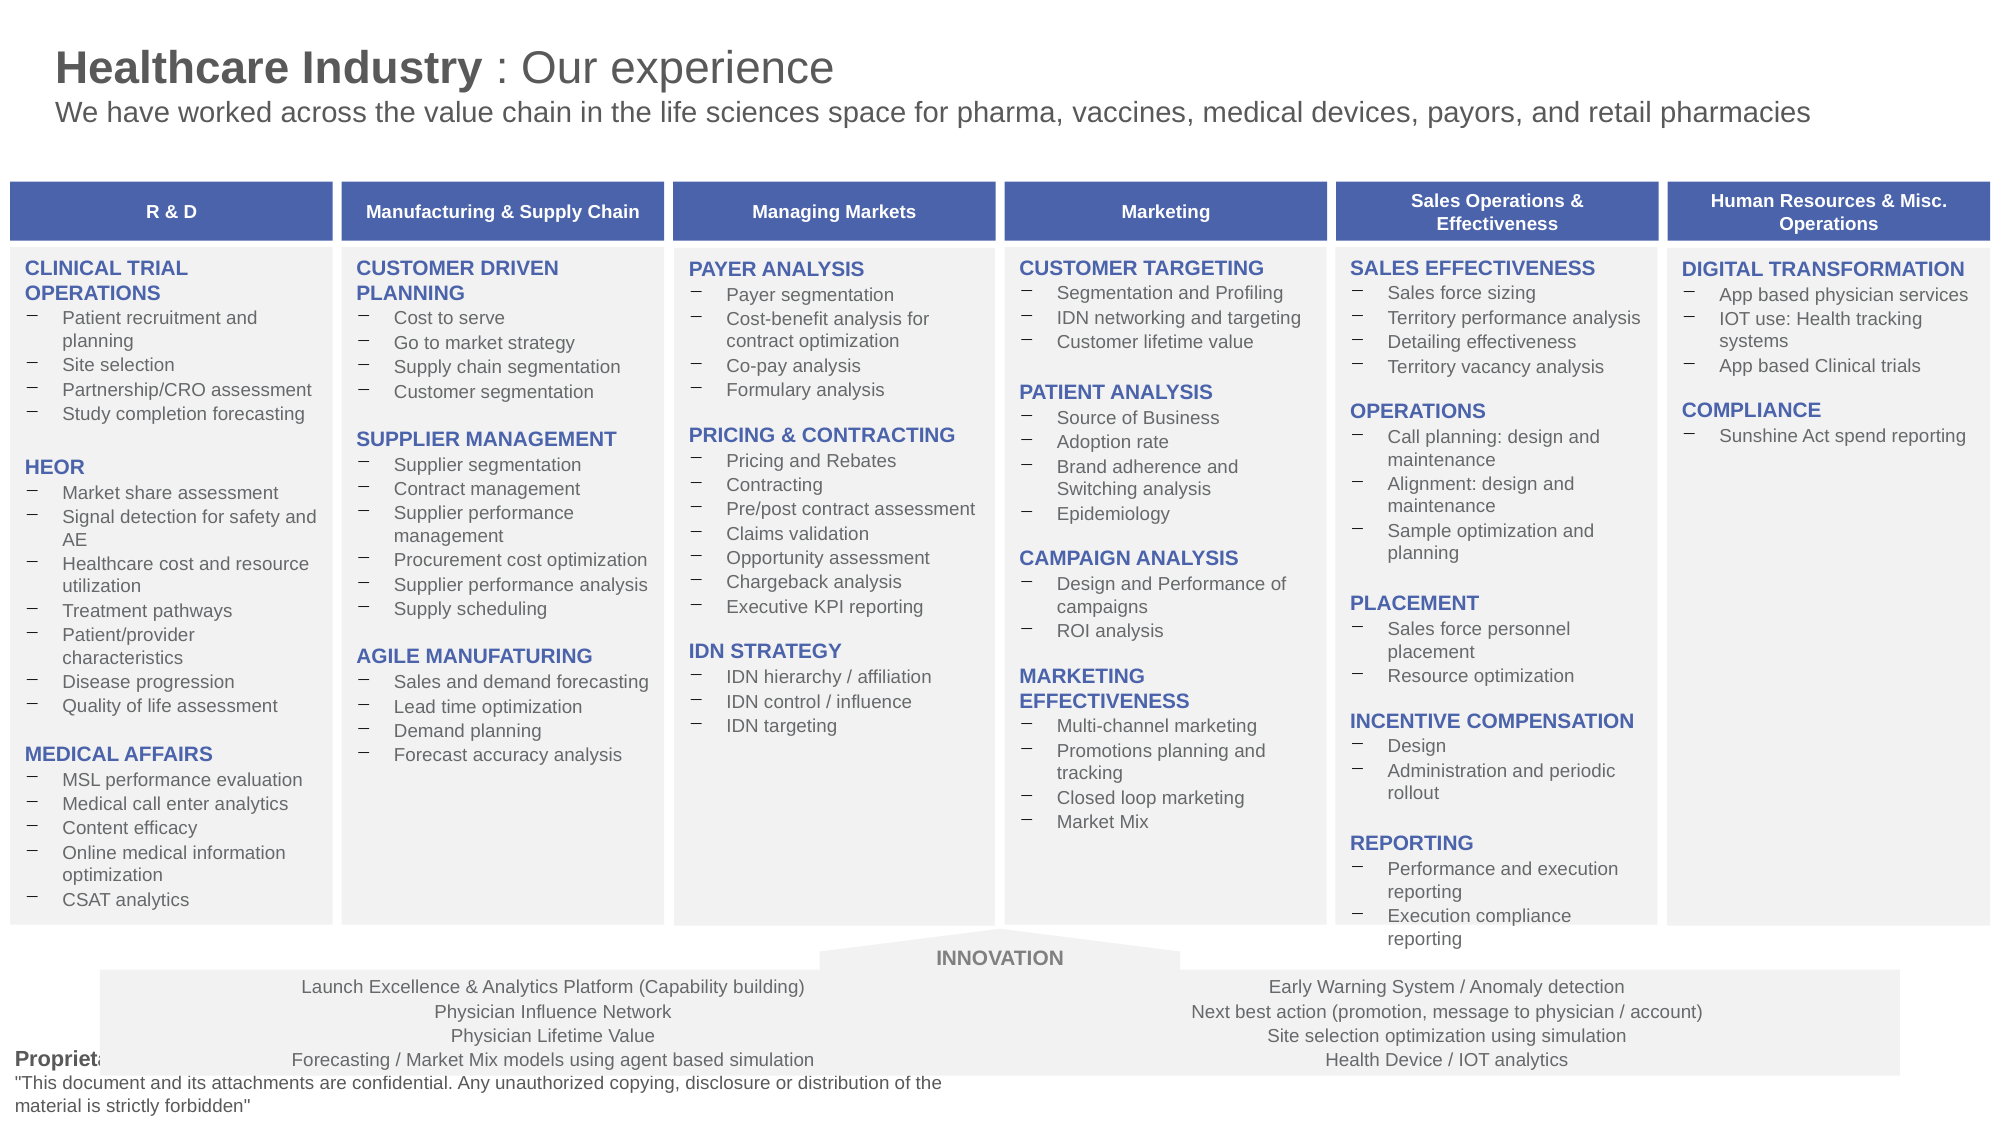

Healthcare Industry : Our experience
We have worked across the value chain in the life sciences space for pharma, vaccines, medical devices, payors, and retail pharmacies
R & D
Manufacturing & Supply Chain
Managing Markets
Marketing
Sales Operations & Effectiveness
Human Resources & Misc. Operations
CUSTOMER DRIVEN PLANNING
Cost to serve
Go to market strategy
Supply chain segmentation
Customer segmentation

SUPPLIER MANAGEMENT
Supplier segmentation
Contract management
Supplier performance management
Procurement cost optimization
Supplier performance analysis
Supply scheduling

AGILE MANUFATURING
Sales and demand forecasting
Lead time optimization
Demand planning
Forecast accuracy analysis
CLINICAL TRIAL OPERATIONS
Patient recruitment and planning
Site selection
Partnership/CRO assessment
Study completion forecasting

HEOR
Market share assessment
Signal detection for safety and AE
Healthcare cost and resource utilization
Treatment pathways
Patient/provider characteristics
Disease progression
Quality of life assessment

MEDICAL AFFAIRS
MSL performance evaluation
Medical call enter analytics
Content efficacy
Online medical information optimization
CSAT analytics

CUSTOMER TARGETING
Segmentation and Profiling
IDN networking and targeting
Customer lifetime value

PATIENT ANALYSIS
Source of Business
Adoption rate
Brand adherence and Switching analysis
Epidemiology

CAMPAIGN ANALYSIS
Design and Performance of campaigns
ROI analysis

MARKETING EFFECTIVENESS
Multi-channel marketing
Promotions planning and tracking
Closed loop marketing
Market Mix
SALES EFFECTIVENESS
Sales force sizing
Territory performance analysis
Detailing effectiveness
Territory vacancy analysis

OPERATIONS
Call planning: design and maintenance
Alignment: design and maintenance
Sample optimization and planning

PLACEMENT
Sales force personnel placement
Resource optimization

INCENTIVE COMPENSATION
Design
Administration and periodic rollout

REPORTING
Performance and execution reporting
Execution compliance reporting
PAYER ANALYSIS
Payer segmentation
Cost-benefit analysis for contract optimization
Co-pay analysis
Formulary analysis

PRICING & CONTRACTING
Pricing and Rebates
Contracting
Pre/post contract assessment
Claims validation
Opportunity assessment
Chargeback analysis
Executive KPI reporting

IDN STRATEGY
IDN hierarchy / affiliation
IDN control / influence
IDN targeting
DIGITAL TRANSFORMATION
App based physician services
IOT use: Health tracking systems
App based Clinical trials

COMPLIANCE
Sunshine Act spend reporting
INNOVATION
Launch Excellence & Analytics Platform (Capability building)
Physician Influence Network
Physician Lifetime Value
Forecasting / Market Mix models using agent based simulation
Early Warning System / Anomaly detection
Next best action (promotion, message to physician / account)
Site selection optimization using simulation
Health Device / IOT analytics